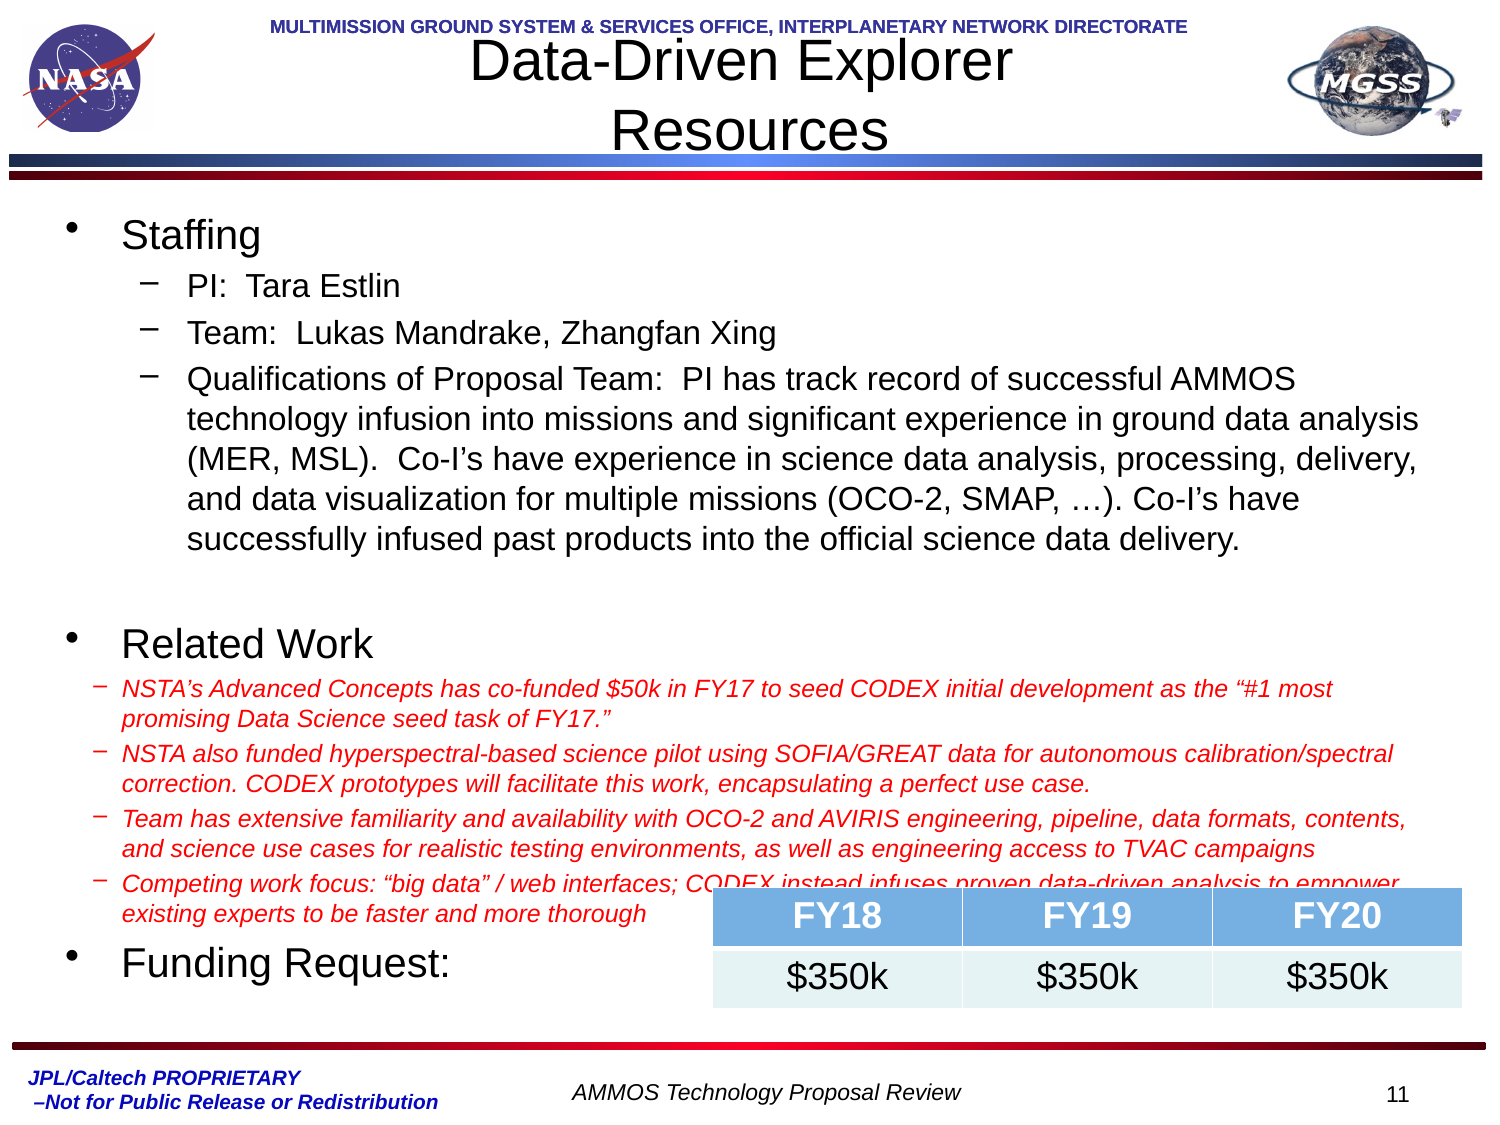

# Data-Driven Explorer Resources
Staffing
PI:  Tara Estlin
Team:  Lukas Mandrake, Zhangfan Xing
Qualifications of Proposal Team:  PI has track record of successful AMMOS technology infusion into missions and significant experience in ground data analysis (MER, MSL).  Co-I’s have experience in science data analysis, processing, delivery, and data visualization for multiple missions (OCO-2, SMAP, …). Co-I’s have successfully infused past products into the official science data delivery.

Related Work
NSTA’s Advanced Concepts has co-funded $50k in FY17 to seed CODEX initial development as the “#1 most promising Data Science seed task of FY17.”
NSTA also funded hyperspectral-based science pilot using SOFIA/GREAT data for autonomous calibration/spectral correction. CODEX prototypes will facilitate this work, encapsulating a perfect use case.
Team has extensive familiarity and availability with OCO-2 and AVIRIS engineering, pipeline, data formats, contents, and science use cases for realistic testing environments, as well as engineering access to TVAC campaigns
Competing work focus: “big data” / web interfaces; CODEX instead infuses proven data-driven analysis to empower existing experts to be faster and more thorough
Funding Request:

| FY18 | FY19 | FY20 |
| --- | --- | --- |
| $350k | $350k | $350k |
JPL/Caltech PROPRIETARY
 –Not for Public Release or Redistribution
AMMOS Technology Proposal Review
11